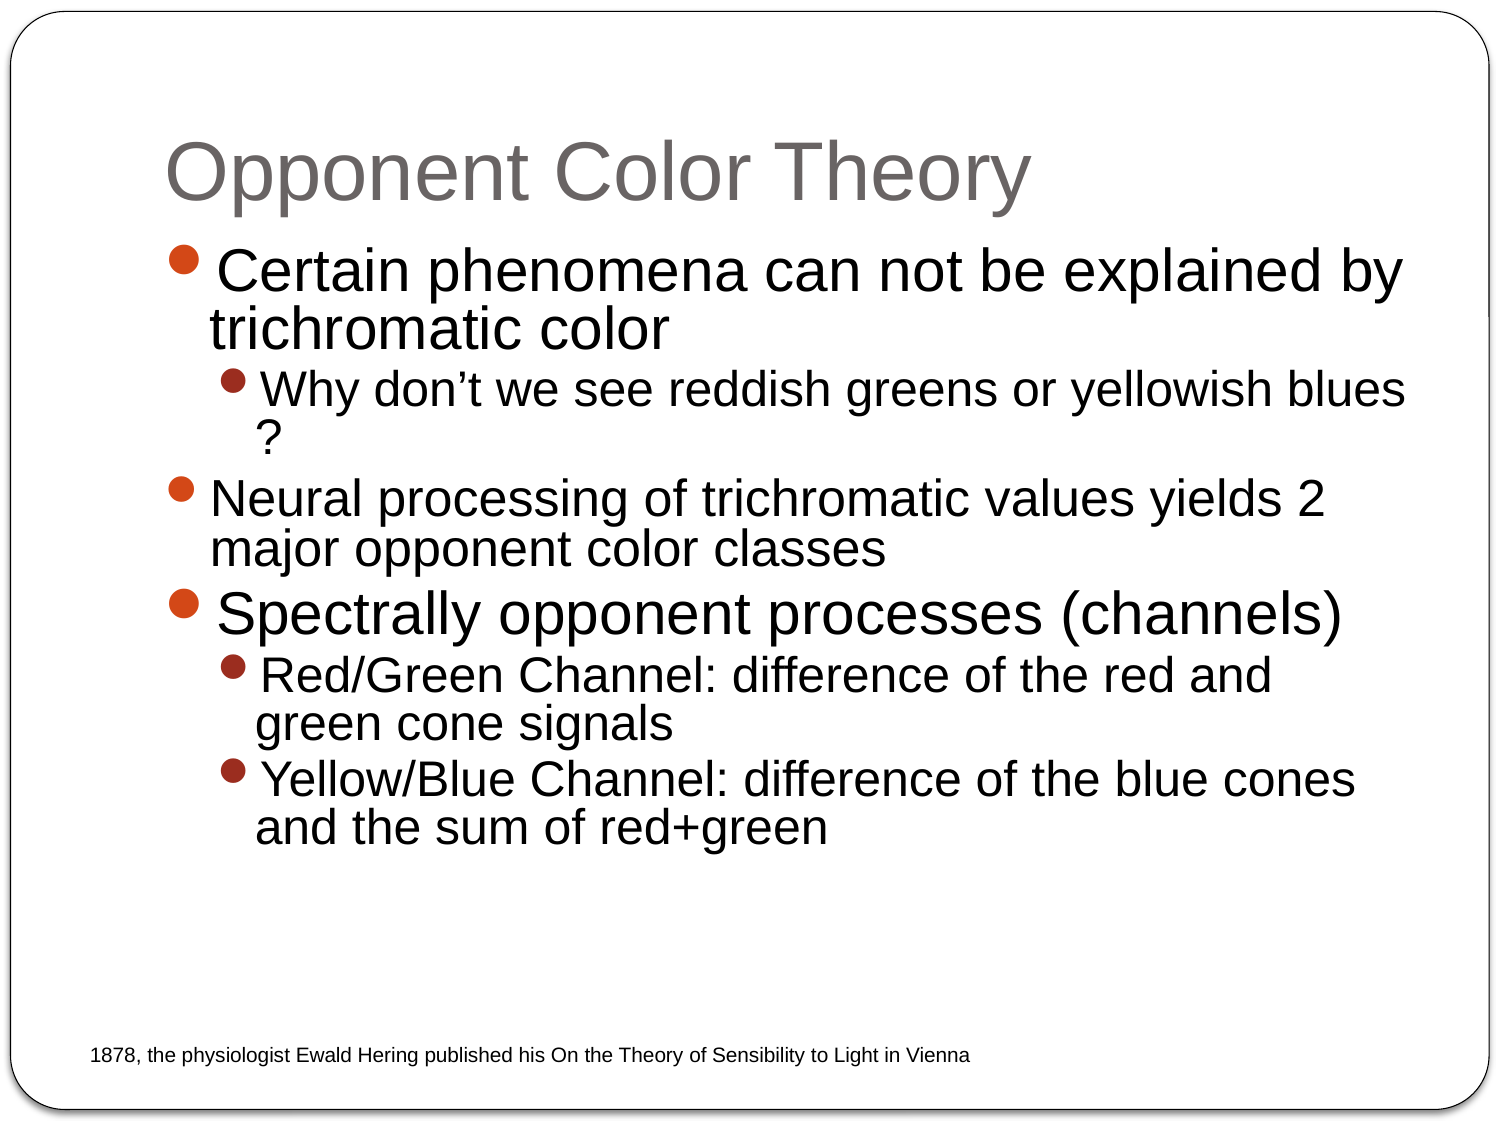

# Opponent Color Theory
Certain phenomena can not be explained by trichromatic color
Why don’t we see reddish greens or yellowish blues ?
Neural processing of trichromatic values yields 2 major opponent color classes
Spectrally opponent processes (channels)
Red/Green Channel: difference of the red and green cone signals
Yellow/Blue Channel: difference of the blue cones and the sum of red+green

1878, the physiologist Ewald Hering published his On the Theory of Sensibility to Light in Vienna